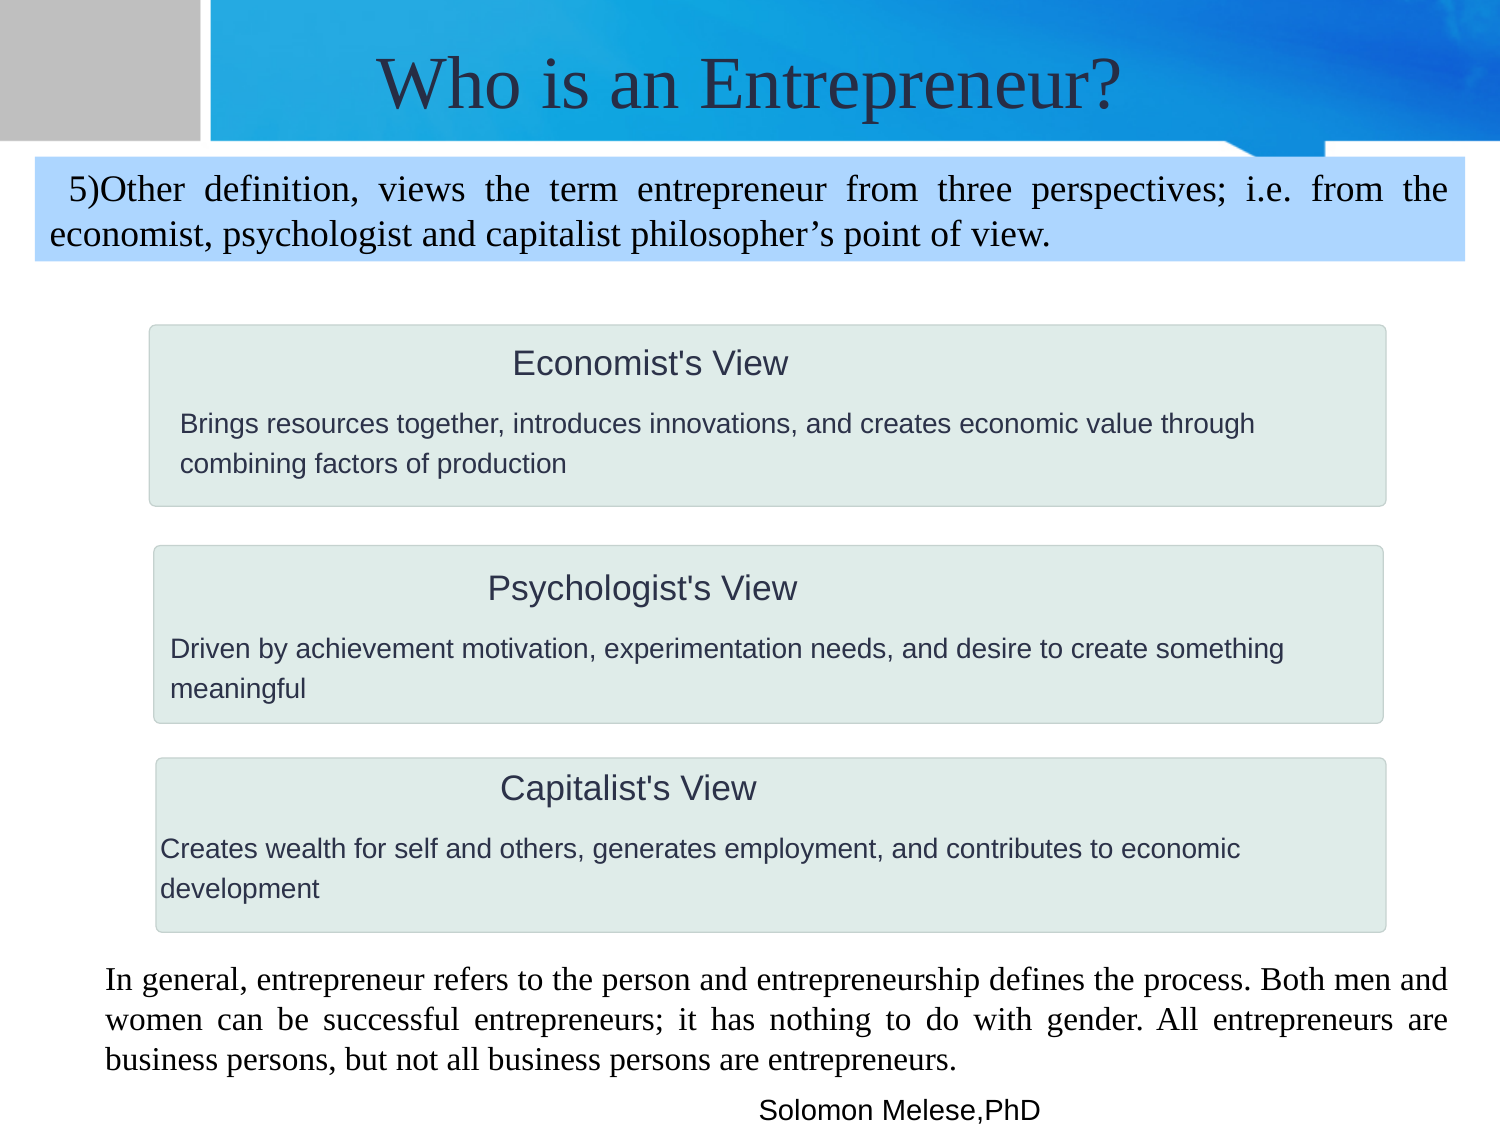

# Who is an Entrepreneur?

 5)Other definition, views the term entrepreneur from three perspectives; i.e. from the economist, psychologist and capitalist philosopher’s point of view.

Economist's View
Brings resources together, introduces innovations, and creates economic value through combining factors of production

Psychologist's View
Driven by achievement motivation, experimentation needs, and desire to create something meaningful

Capitalist's View
Creates wealth for self and others, generates employment, and contributes to economic development
In general, entrepreneur refers to the person and entrepreneurship defines the process. Both men and women can be successful entrepreneurs; it has nothing to do with gender. All entrepreneurs are business persons, but not all business persons are entrepreneurs.
9
Solomon Melese,PhD